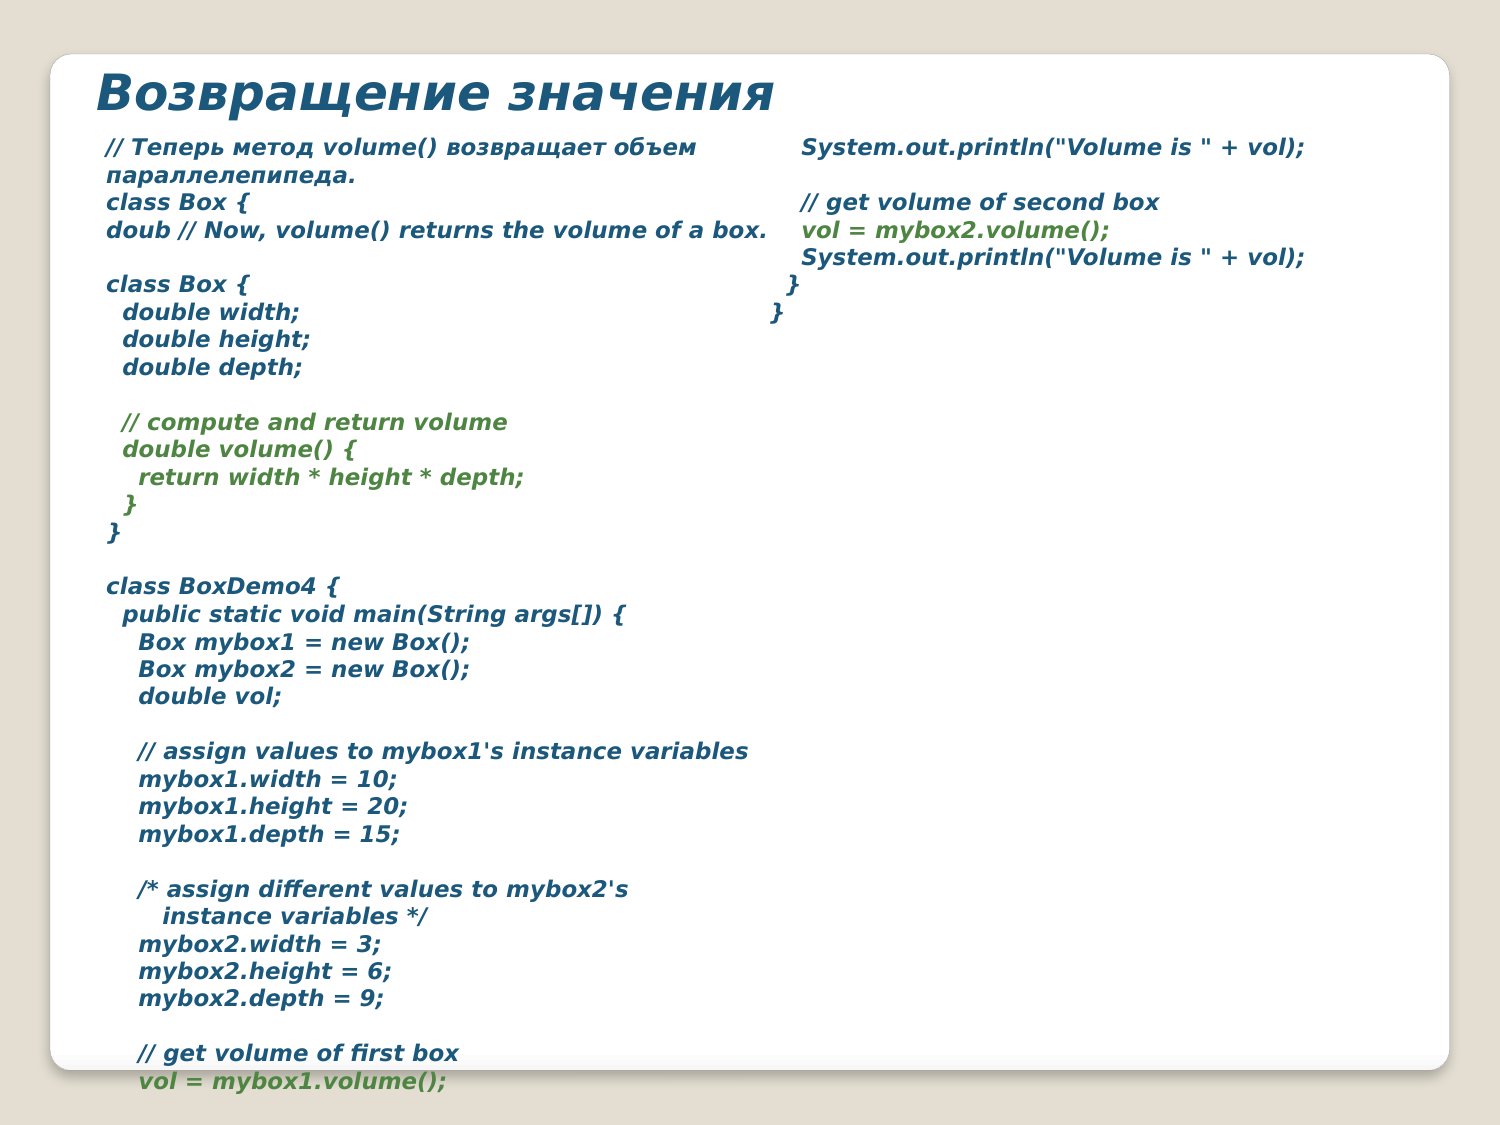

Возвращение значения
// Теперь метод volume() возвращает объем параллелепипеда.
class Вох {
doub // Now, volume() returns the volume of a box.

class Box {
  double width;
  double height;
  double depth;

  // compute and return volume
  double volume() {
    return width * height * depth;
  }
}

class BoxDemo4 {
  public static void main(String args[]) {
    Box mybox1 = new Box();
    Box mybox2 = new Box();
    double vol;

    // assign values to mybox1's instance variables
    mybox1.width = 10;
    mybox1.height = 20;
    mybox1.depth = 15;

    /* assign different values to mybox2's
       instance variables */
    mybox2.width = 3;
    mybox2.height = 6;
    mybox2.depth = 9;

    // get volume of first box
    vol = mybox1.volume();
    System.out.println("Volume is " + vol);

    // get volume of second box
    vol = mybox2.volume();
    System.out.println("Volume is " + vol);
  }
}